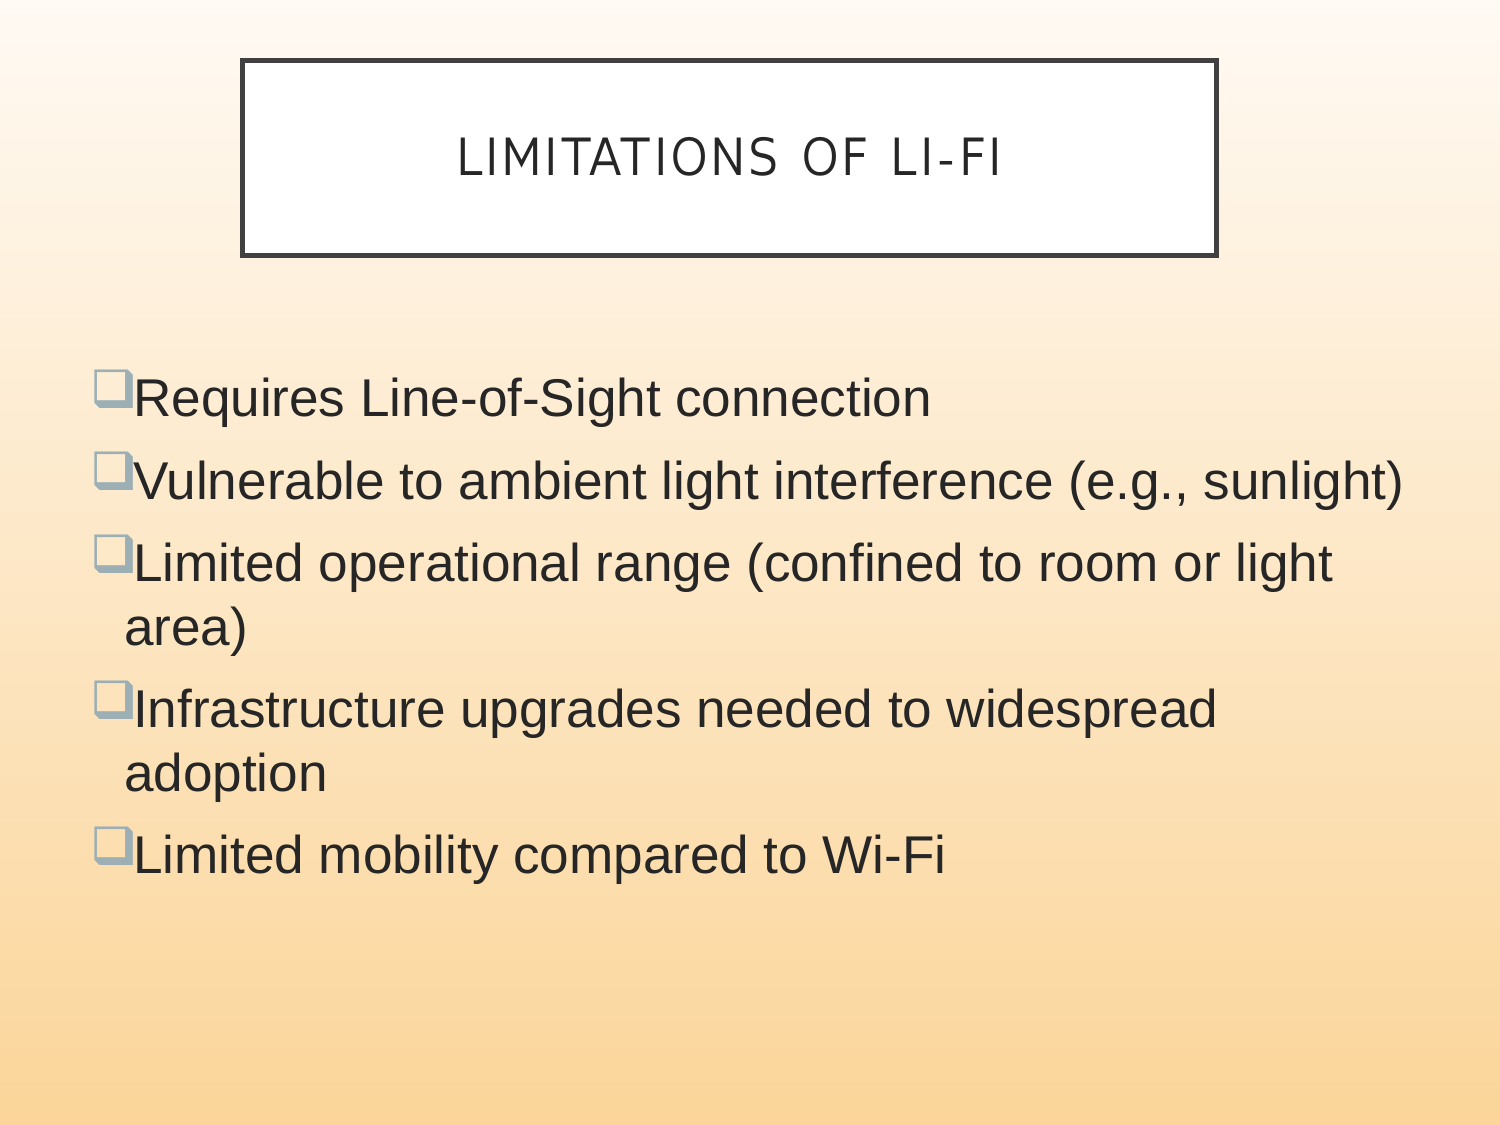

# Limitations of Li-Fi
Requires Line-of-Sight connection
Vulnerable to ambient light interference (e.g., sunlight)
Limited operational range (confined to room or light area)
Infrastructure upgrades needed to widespread adoption
Limited mobility compared to Wi-Fi